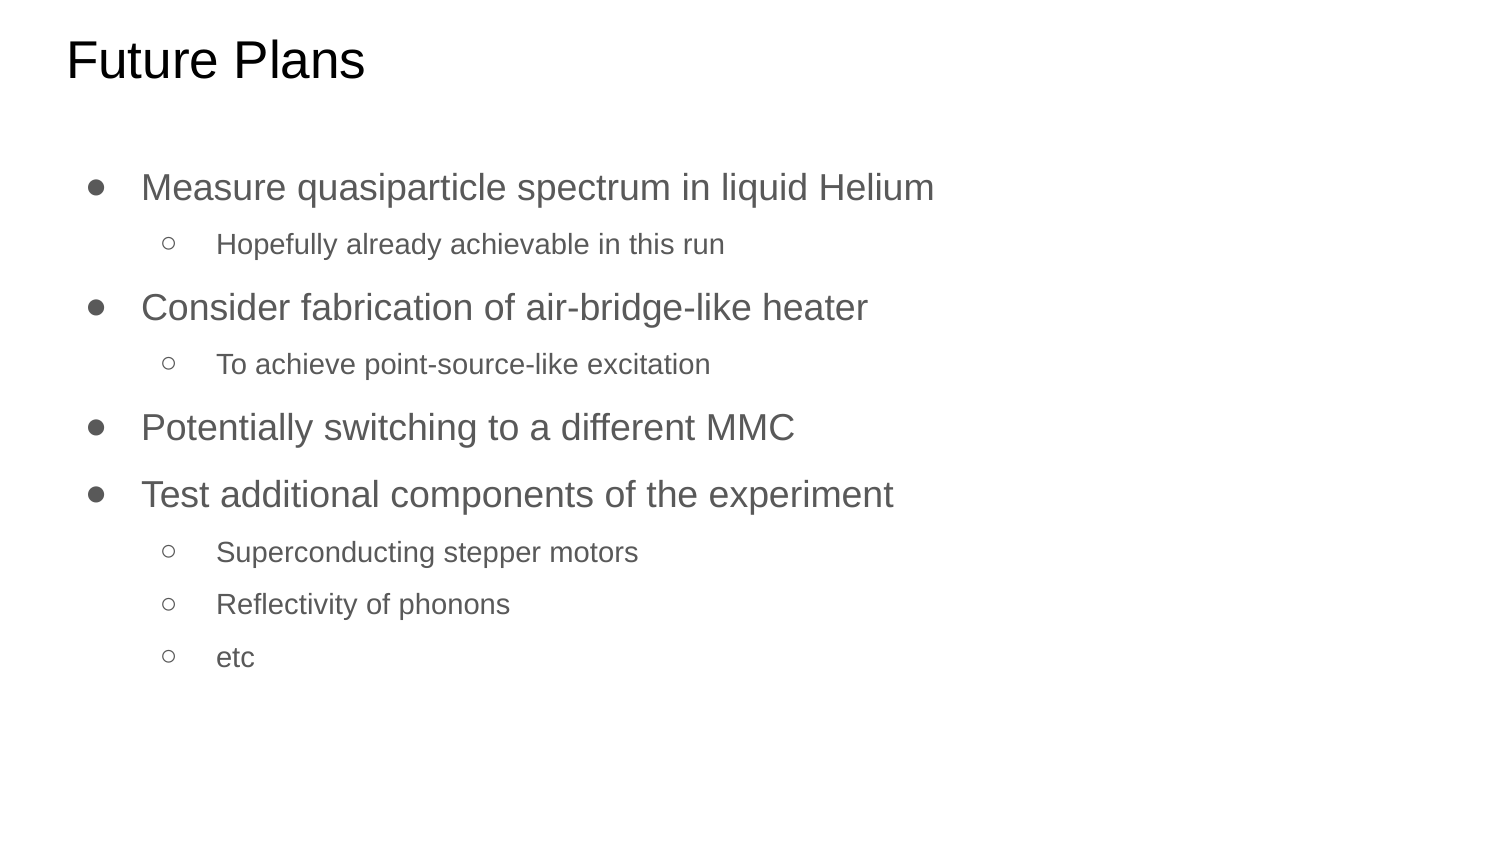

# Future Plans

Measure quasiparticle spectrum in liquid Helium
Hopefully already achievable in this run
Consider fabrication of air-bridge-like heater
To achieve point-source-like excitation
Potentially switching to a different MMC
Test additional components of the experiment
Superconducting stepper motors
Reflectivity of phonons
etc